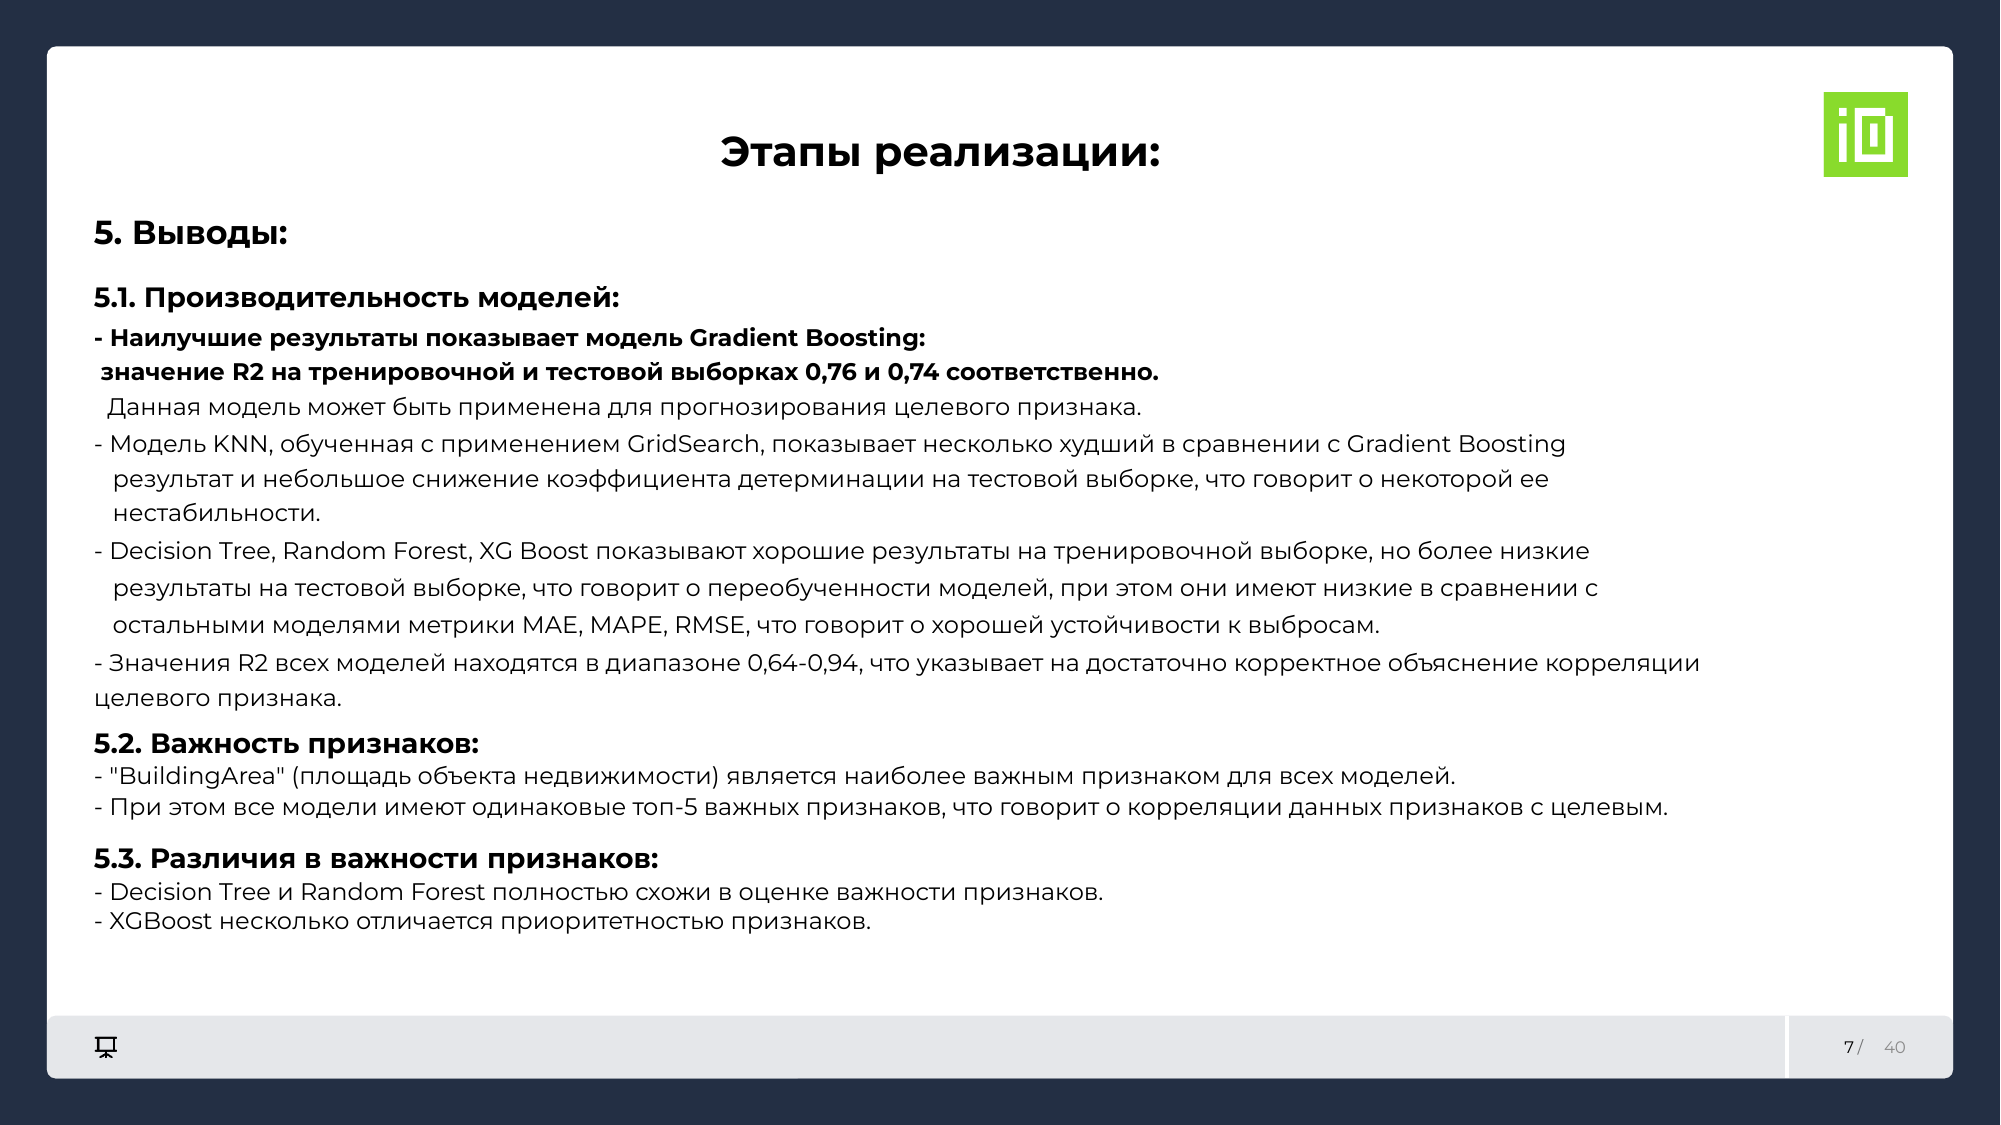

# Этапы реализации:
5. Выводы:
5.1. Производительность моделей:
- Наилучшие результаты показывает модель Gradient Boosting:
 значение R2 на тренировочной и тестовой выборках 0,76 и 0,74 соответственно.
  Данная модель может быть применена для прогнозирования целевого признака.
- Модель KNN, обученная с применением GridSearch, показывает несколько худший в сравнении с Gradient Boosting
   результат и небольшое снижение коэффициента детерминации на тестовой выборке, что говорит о некоторой ее
   нестабильности.
- Decision Tree, Random Forest, XG Boost показывают хорошие результаты на тренировочной выборке, но более низкие
   результаты на тестовой выборке, что говорит о переобученности моделей, при этом они имеют низкие в сравнении с
   остальными моделями метрики MAE, MAPE, RMSE, что говорит о хорошей устойчивости к выбросам.
- Значения R2 всех моделей находятся в диапазоне 0,64-0,94, что указывает на достаточно корректное объяснение корреляции целевого признака.
5.2. Важность признаков:
- "BuildingArea" (площадь объекта недвижимости) является наиболее важным признаком для всех моделей.
- При этом все модели имеют одинаковые топ-5 важных признаков, что говорит о корреляции данных признаков с целевым.
5.3. Различия в важности признаков:
- Decision Tree и Random Forest полностью схожи в оценке важности признаков.
- XGBoost несколько отличается приоритетностью признаков.

7
40